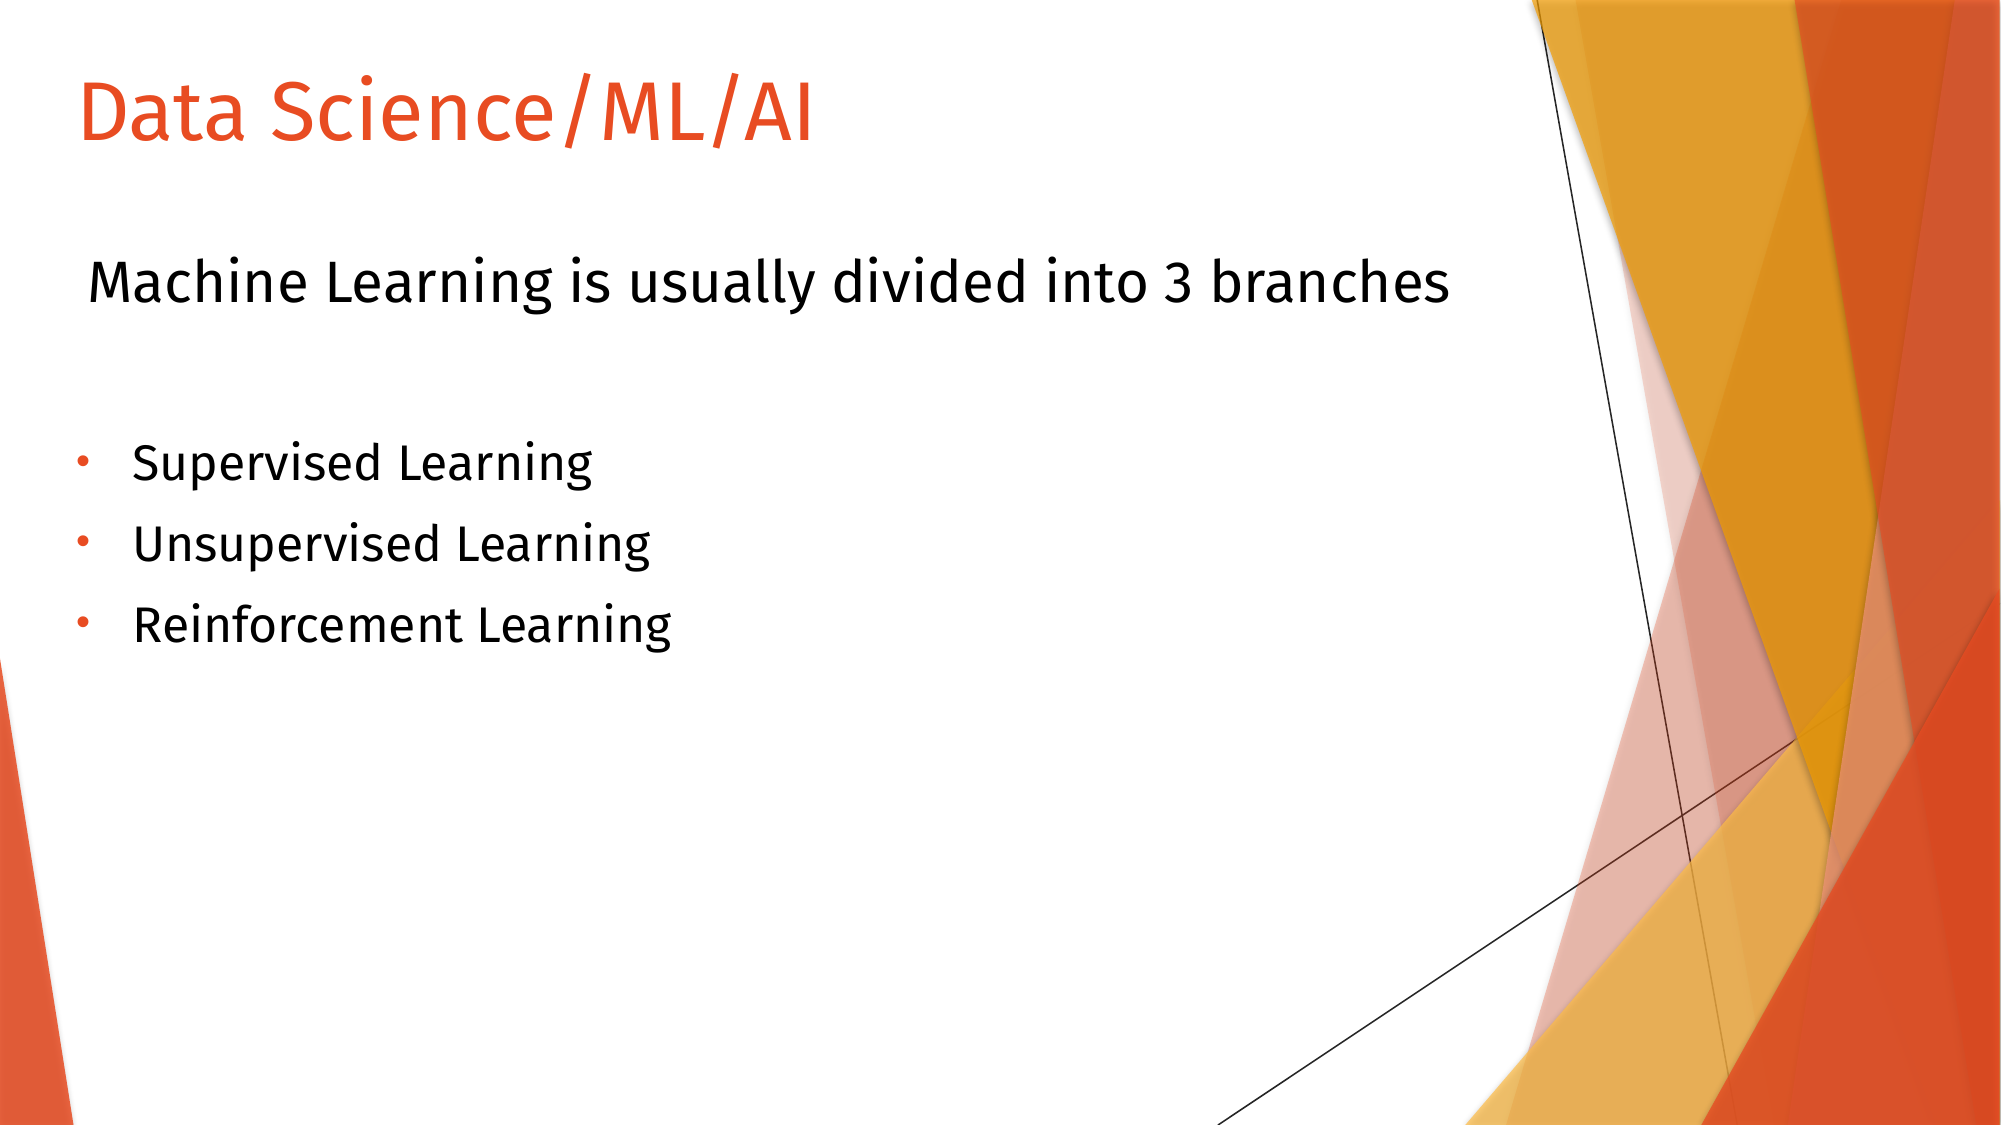

# Data Science/ML/AI
Machine Learning is usually divided into 3 branches

Supervised Learning
Unsupervised Learning
Reinforcement Learning